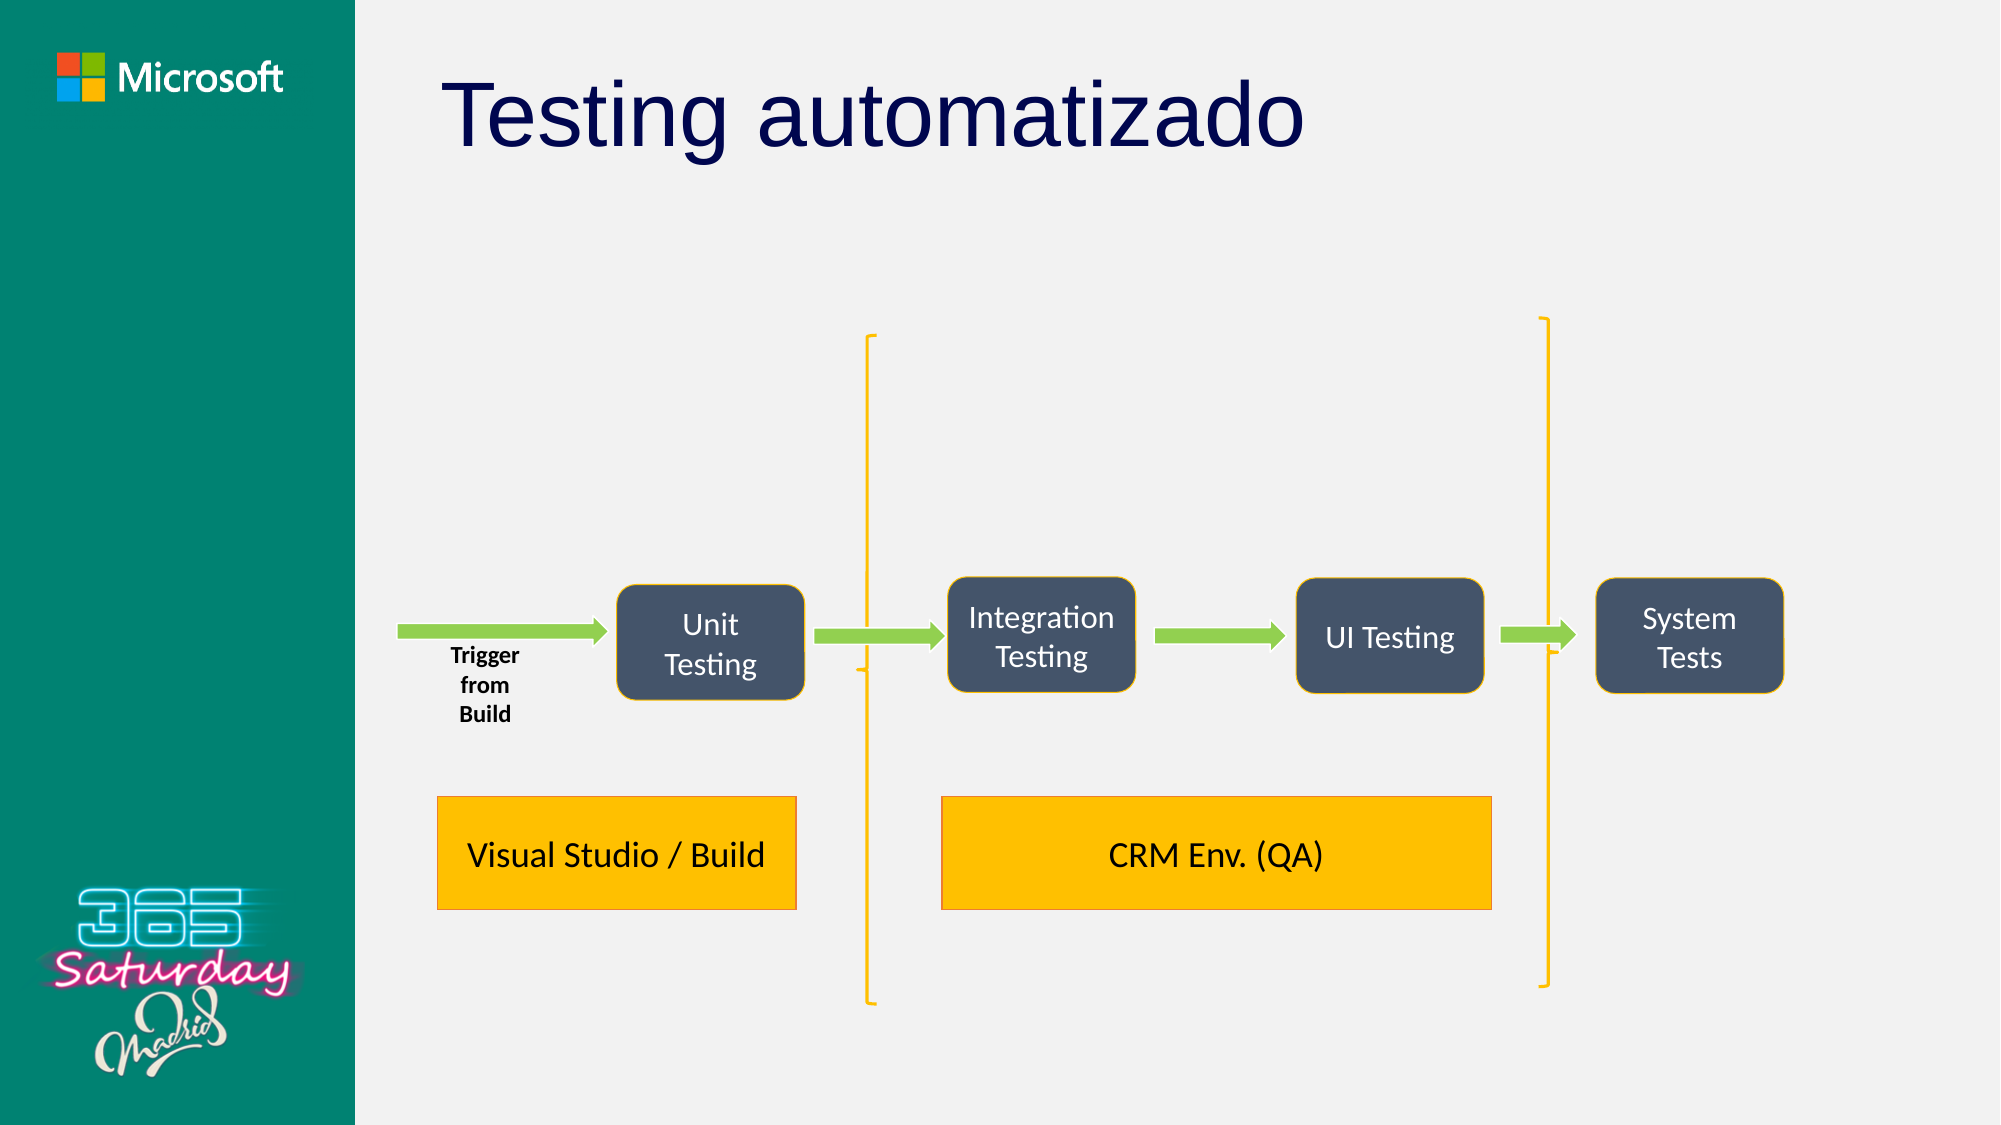

# Testing automatizado

Integration Testing
UI Testing
System Tests
Unit Testing

Trigger from Build

CRM Env. (QA)
Visual Studio / Build